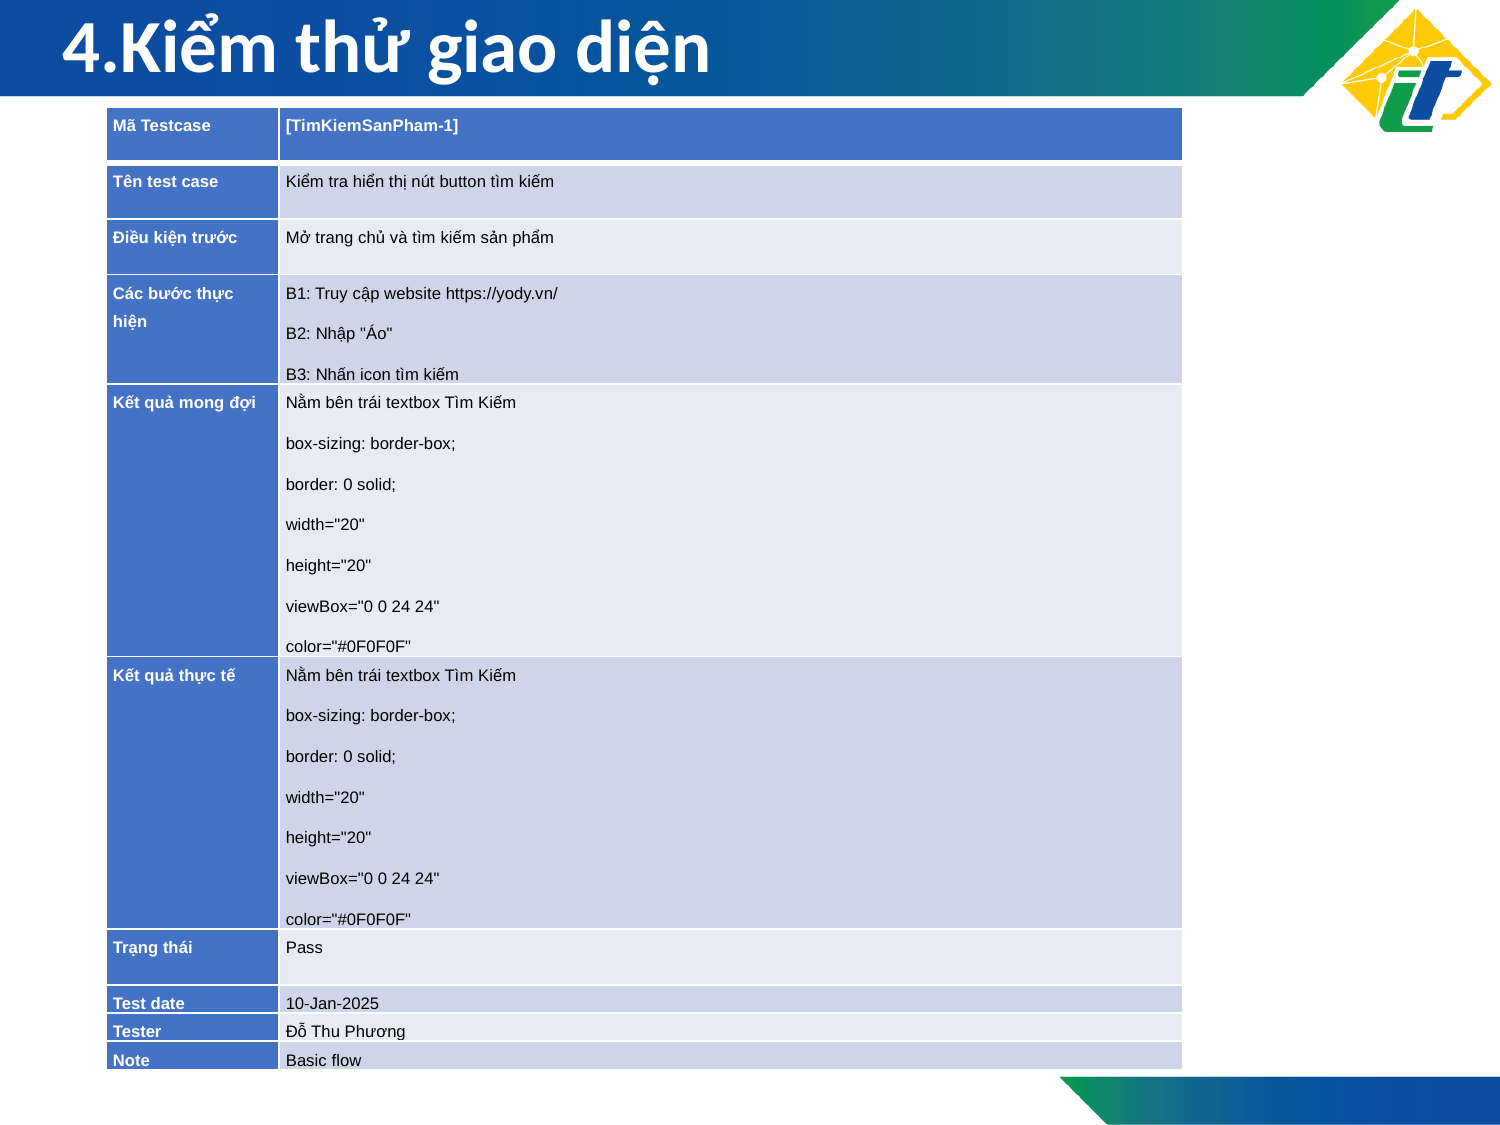

# 4.Kiểm thử giao diện
| Mã Testcase | [TimKiemSanPham-1] |
| --- | --- |
| Tên test case | Kiểm tra hiển thị nút button tìm kiếm |
| Điều kiện trước | Mở trang chủ và tìm kiếm sản phẩm |
| Các bước thực hiện | B1: Truy cập website https://yody.vn/ B2: Nhập "Áo" B3: Nhấn icon tìm kiếm |
| Kết quả mong đợi | Nằm bên trái textbox Tìm Kiếm box-sizing: border-box; border: 0 solid; width="20" height="20" viewBox="0 0 24 24" color="#0F0F0F" |
| Kết quả thực tế | Nằm bên trái textbox Tìm Kiếm box-sizing: border-box; border: 0 solid; width="20" height="20" viewBox="0 0 24 24" color="#0F0F0F" |
| Trạng thái | Pass |
| Test date | 10-Jan-2025 |
| Tester | Đỗ Thu Phương |
| Note | Basic flow |
|  |
| --- |
|  |
|  |
|  |
|  |